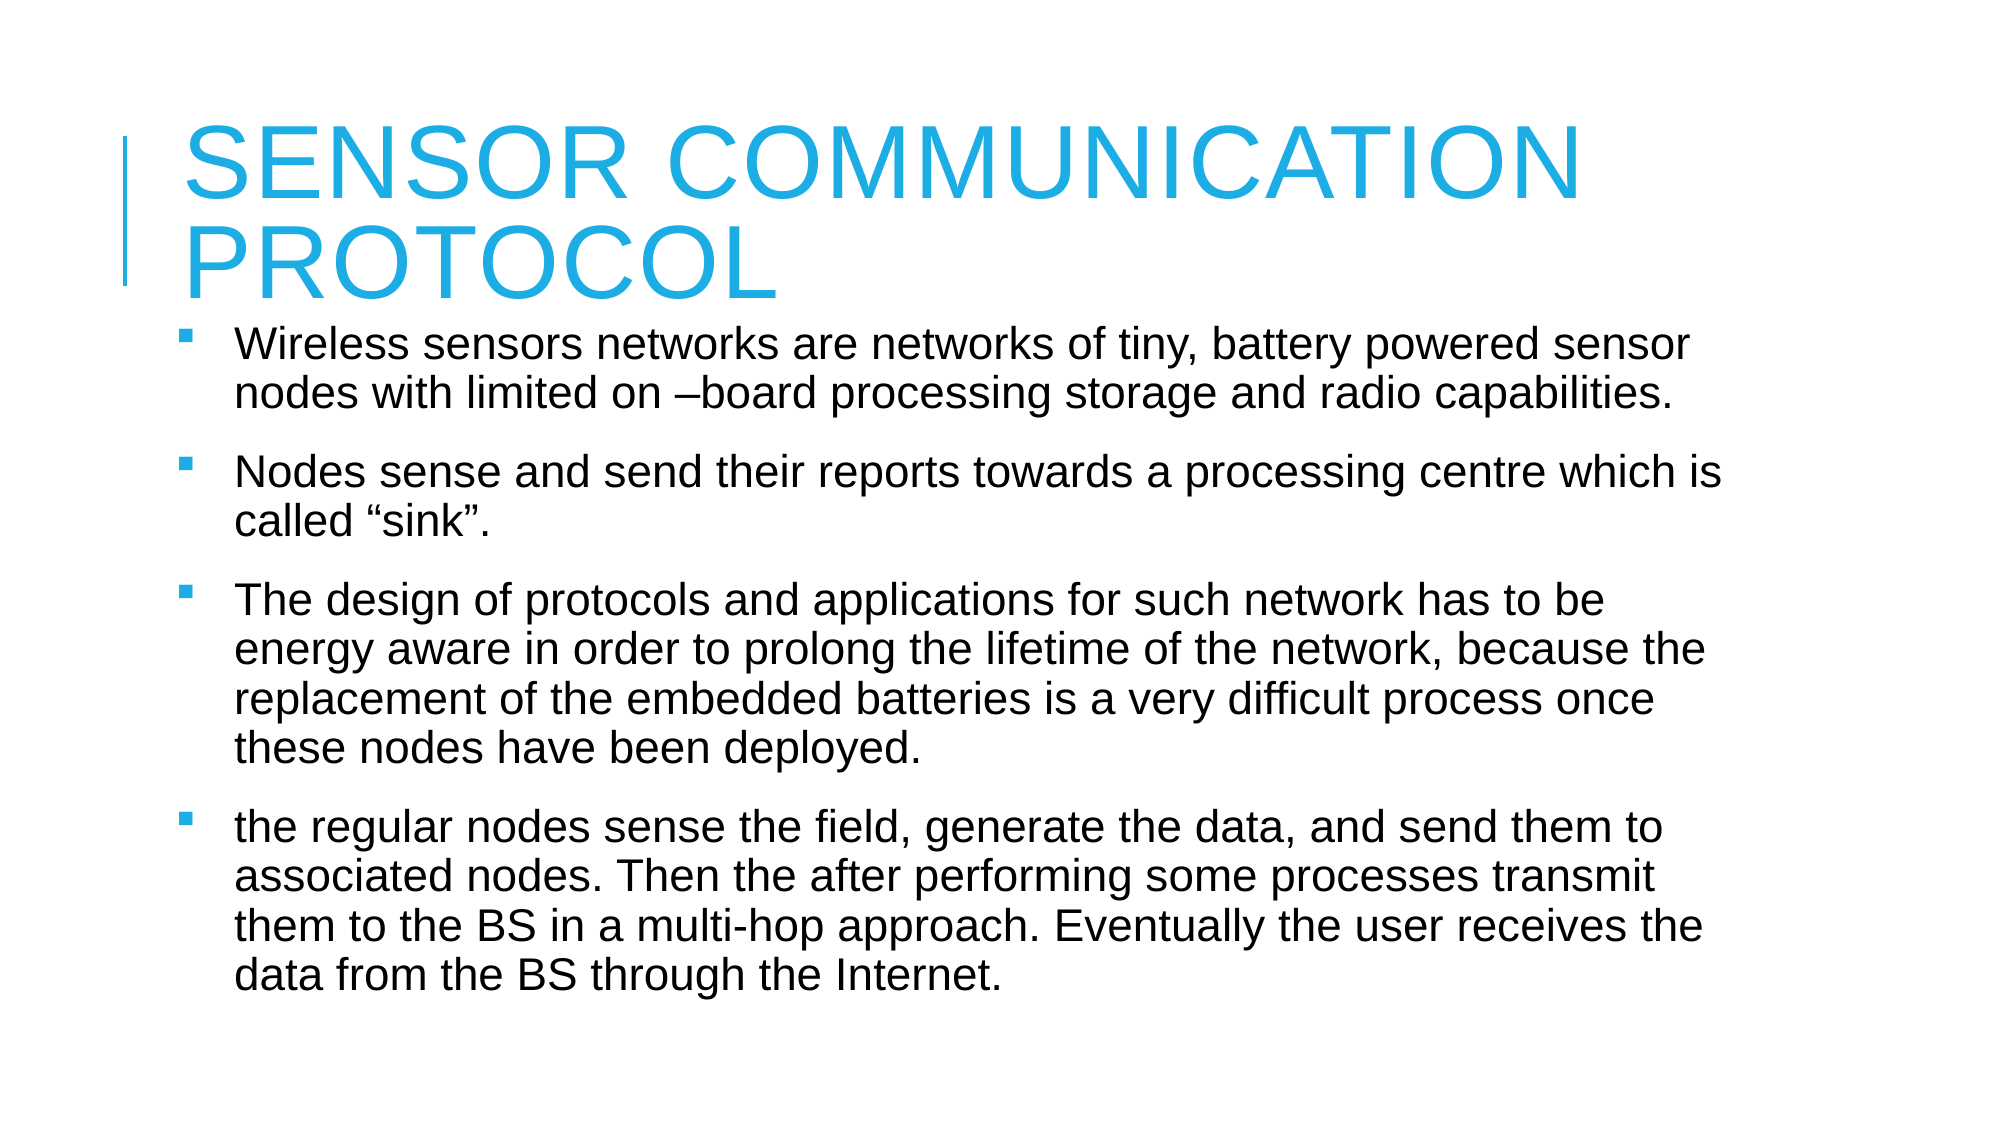

# Sensor Communication Protocol
Wireless sensors networks are networks of tiny, battery powered sensor nodes with limited on –board processing storage and radio capabilities.
Nodes sense and send their reports towards a processing centre which is called “sink”.
The design of protocols and applications for such network has to be energy aware in order to prolong the lifetime of the network, because the replacement of the embedded batteries is a very difficult process once these nodes have been deployed.
the regular nodes sense the field, generate the data, and send them to associated nodes. Then the after performing some processes transmit them to the BS in a multi-hop approach. Eventually the user receives the data from the BS through the Internet.